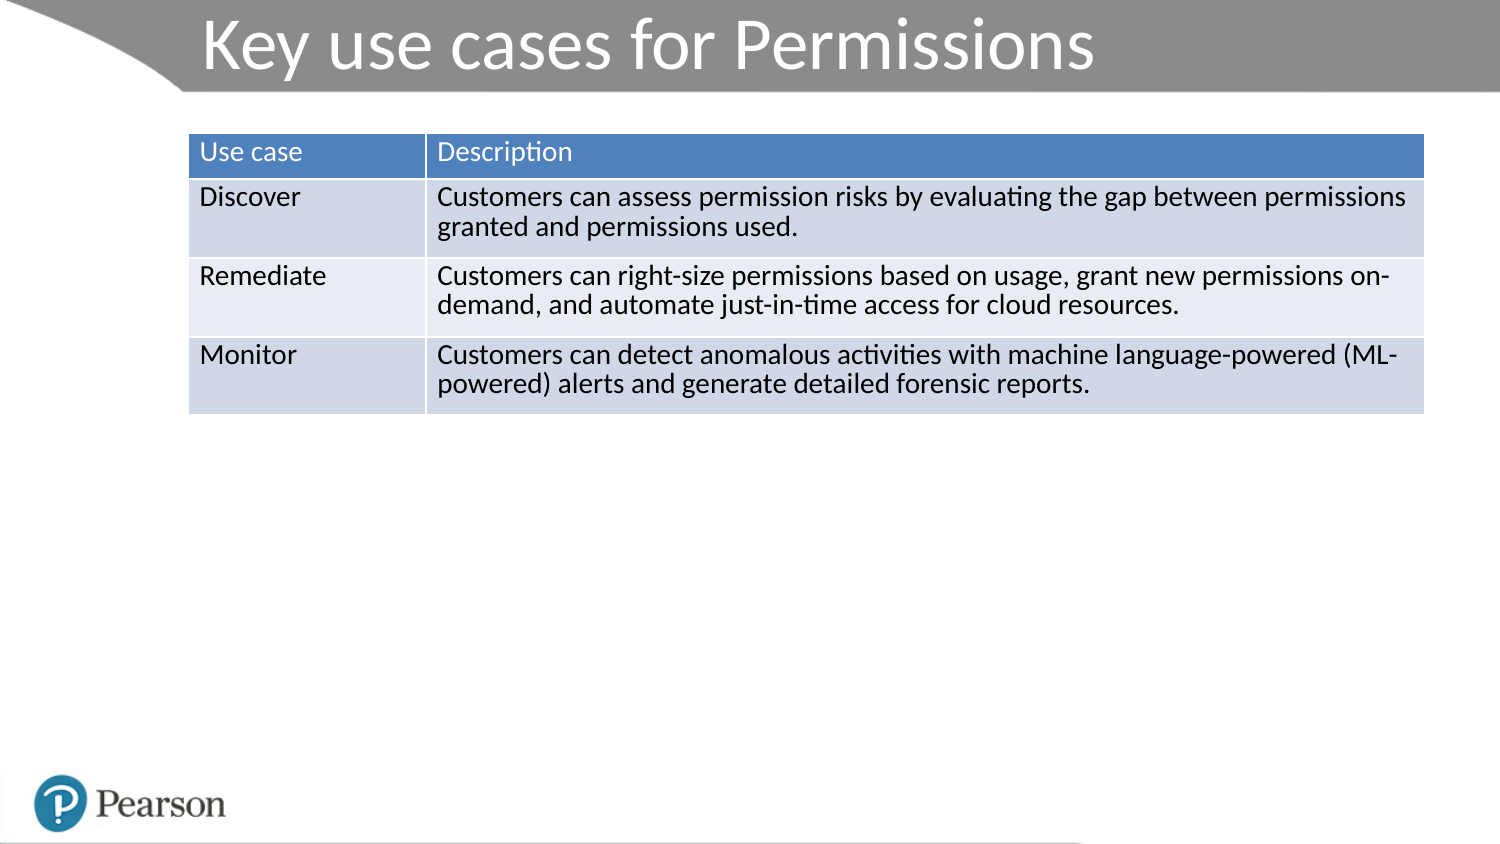

# Key use cases for Permissions Management
| Use case | Description |
| --- | --- |
| Discover | Customers can assess permission risks by evaluating the gap between permissions granted and permissions used. |
| Remediate | Customers can right-size permissions based on usage, grant new permissions on-demand, and automate just-in-time access for cloud resources. |
| Monitor | Customers can detect anomalous activities with machine language-powered (ML-powered) alerts and generate detailed forensic reports. |